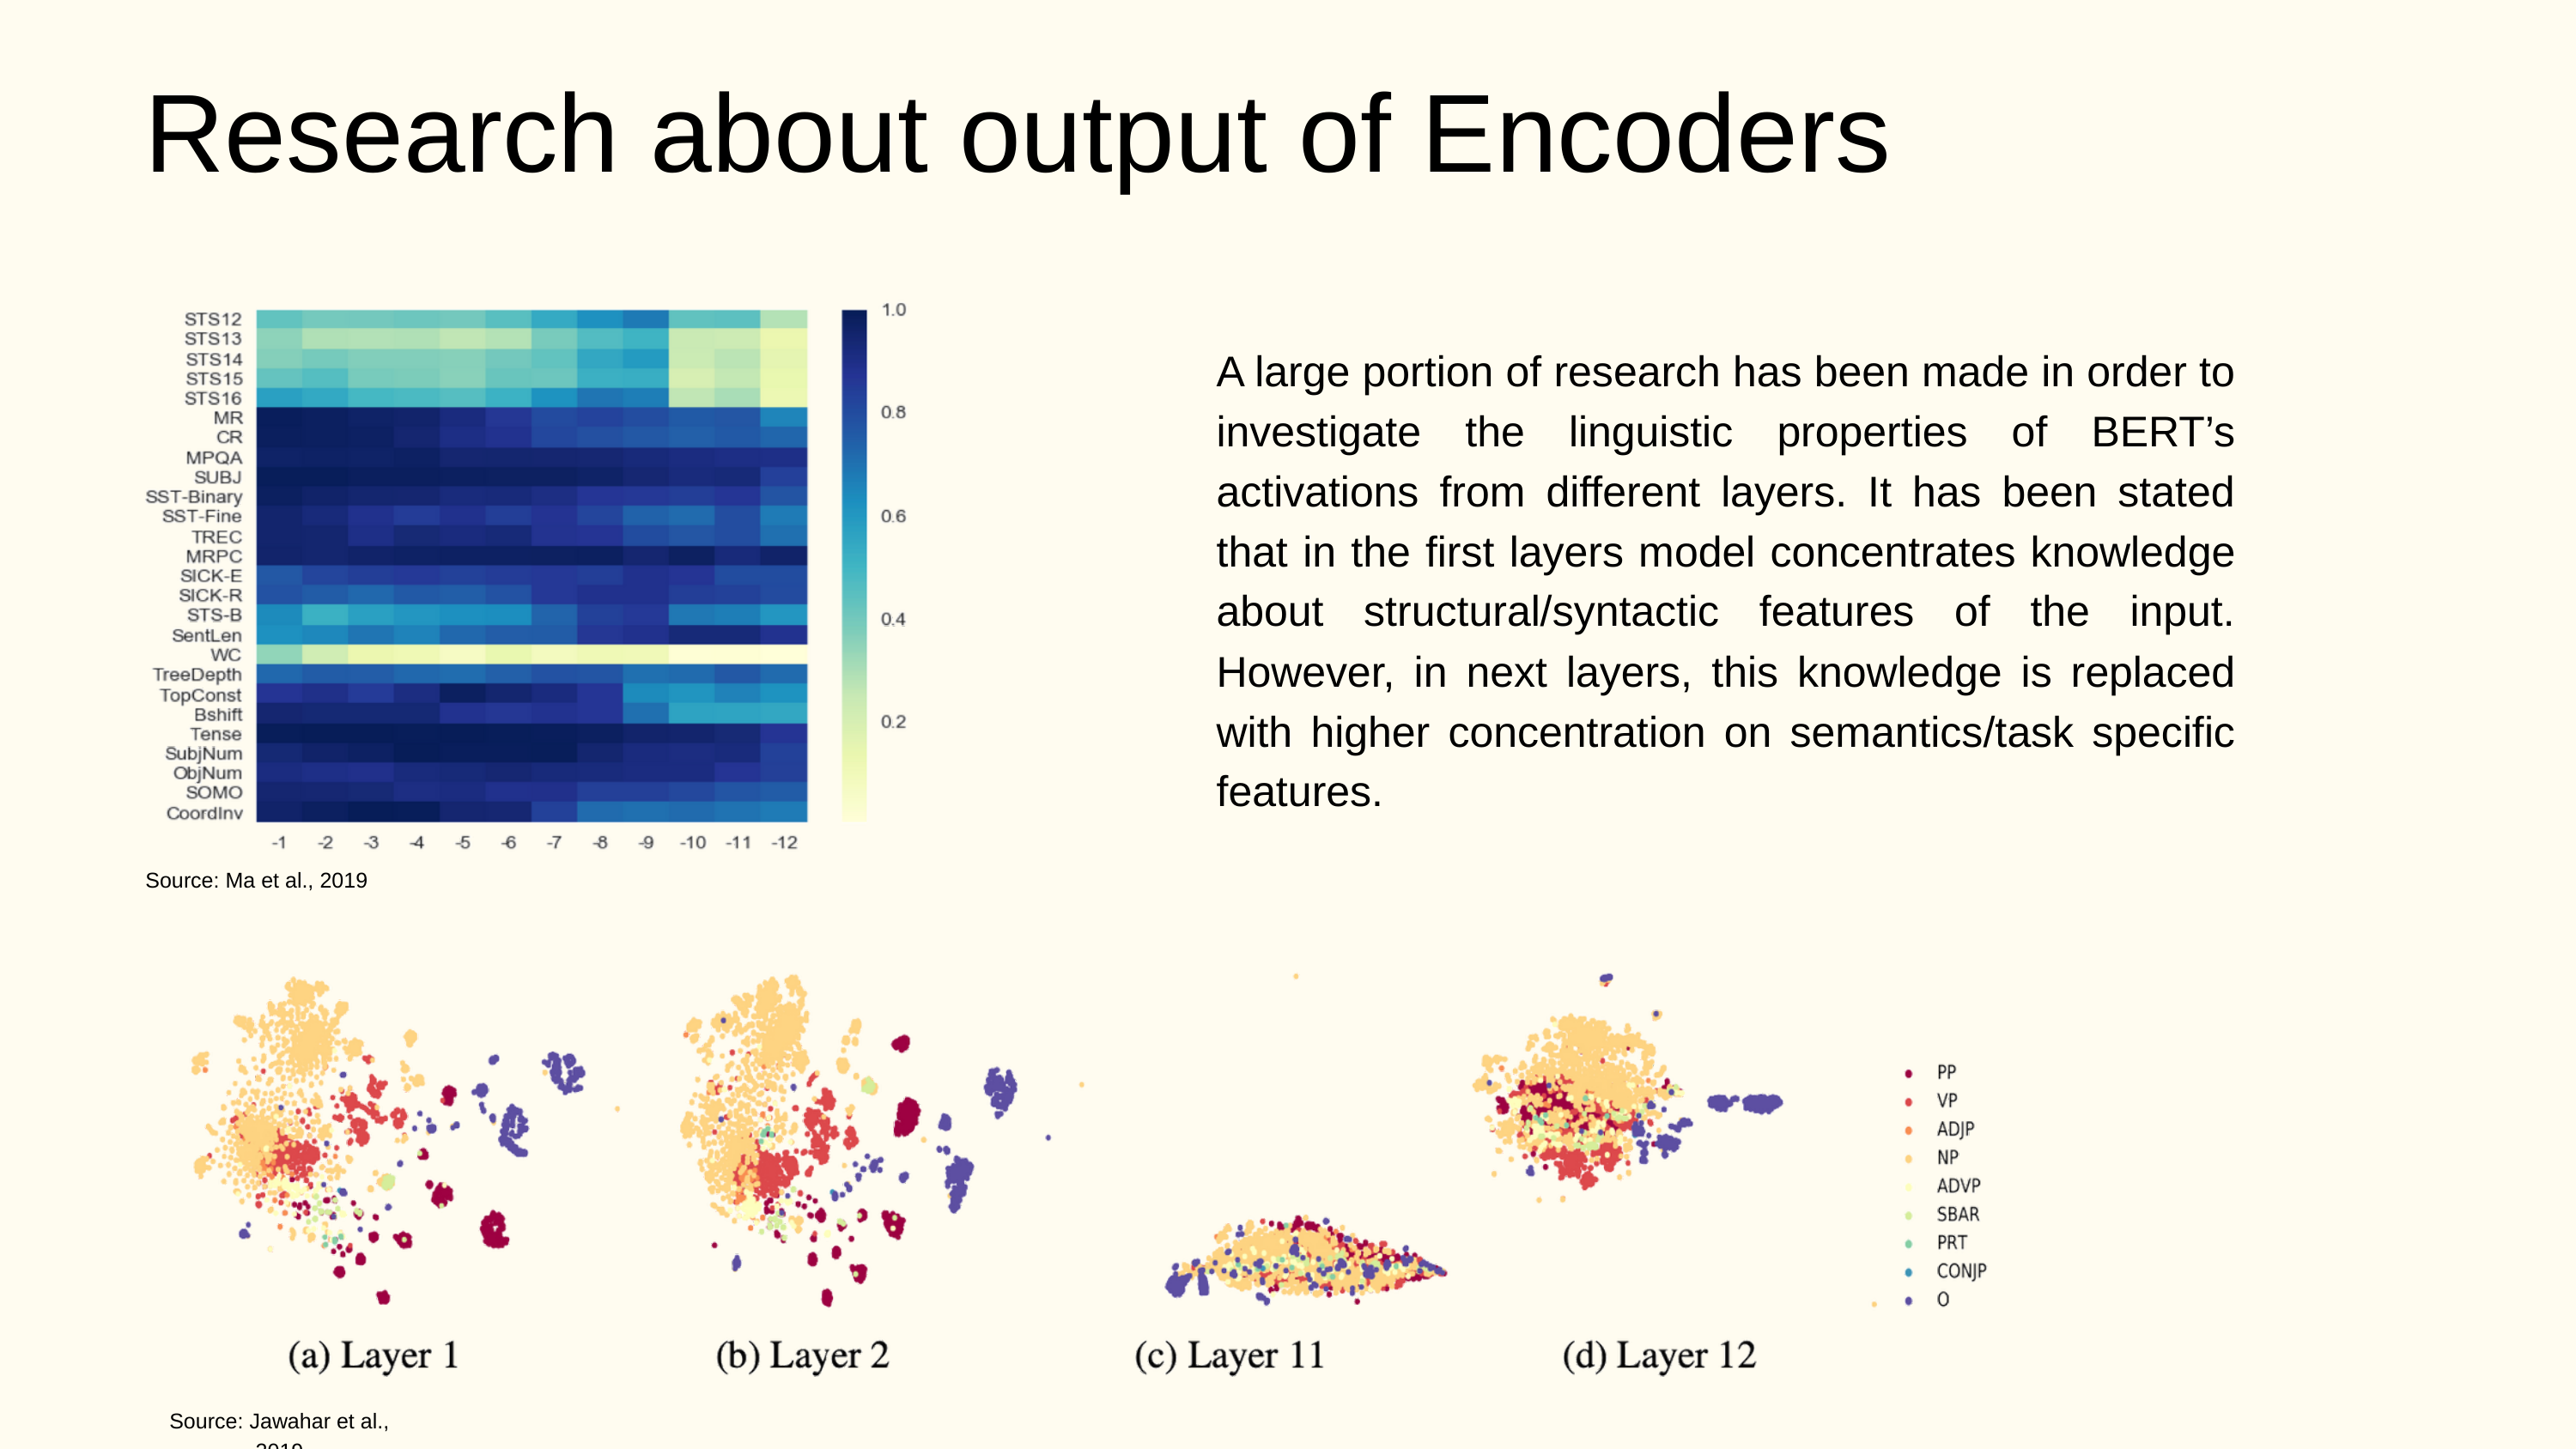

Research about output of Encoders

Source: Ma et al., 2019
A large portion of research has been made in order to investigate the linguistic properties of BERT’s activations from different layers. It has been stated that in the first layers model concentrates knowledge about structural/syntactic features of the input. However, in next layers, this knowledge is replaced with higher concentration on semantics/task specific features.

Source: Jawahar et al., 2019